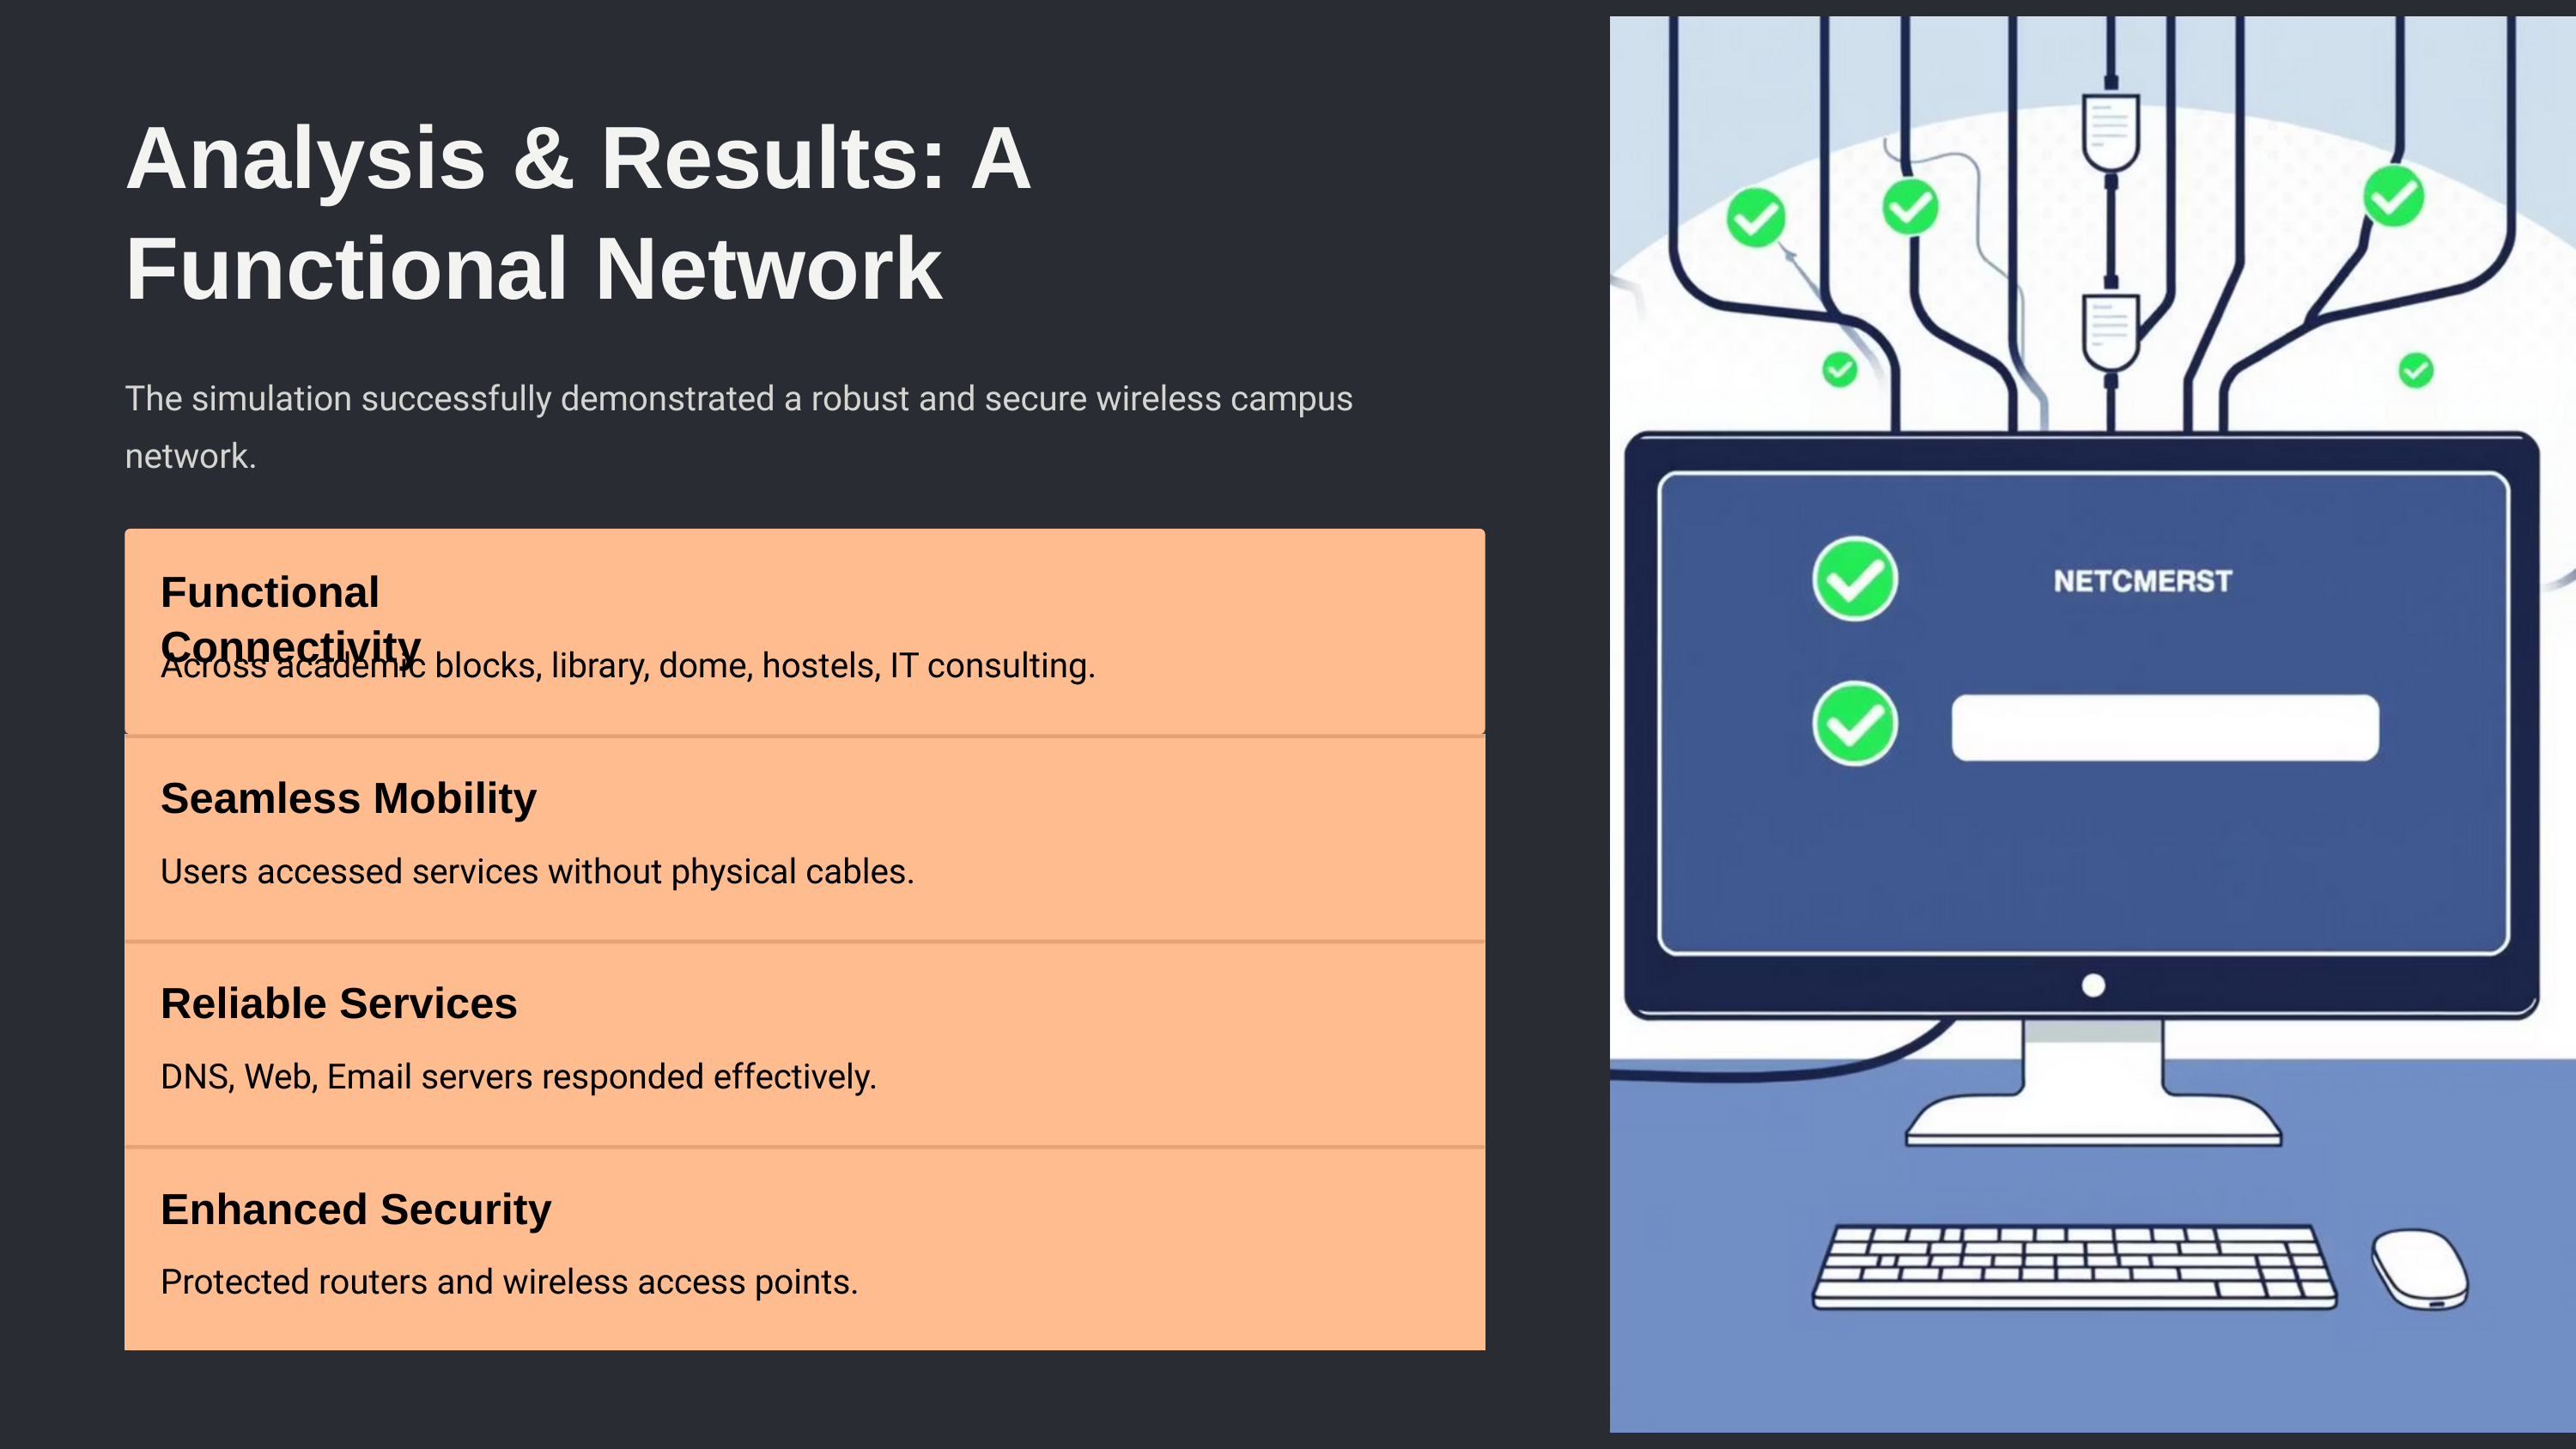

Analysis & Results: A Functional Network
The simulation successfully demonstrated a robust and secure wireless campus network.

Functional Connectivity
Across academic blocks, library, dome, hostels, IT consulting.

Seamless Mobility
Users accessed services without physical cables.

Reliable Services
DNS, Web, Email servers responded effectively.

Enhanced Security
Protected routers and wireless access points.